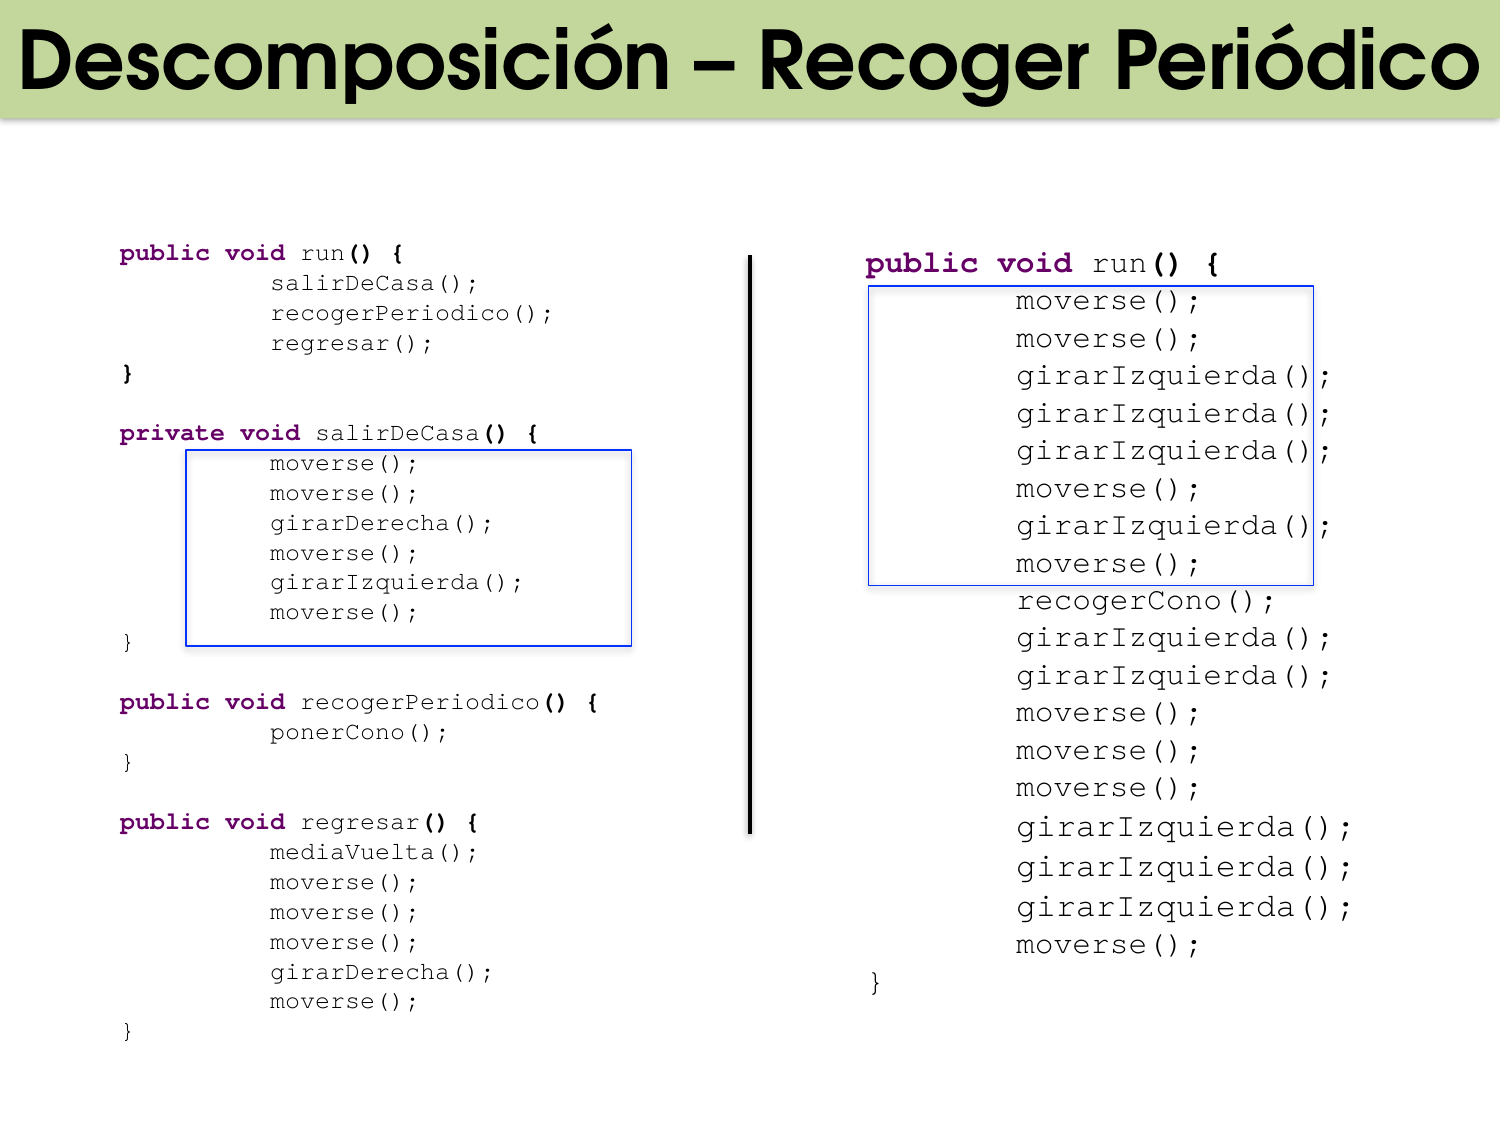

Descomposición – Recoger Periódico
public void run() {
	salirDeCasa();
	recogerPeriodico();
	regresar();
}

private void salirDeCasa() {
	moverse();
	moverse();
	girarDerecha();
	moverse();
	girarIzquierda();
	moverse();
}

public void recogerPeriodico() {
	ponerCono();
}

public void regresar() {
	mediaVuelta();
	moverse();
	moverse();
	moverse();
	girarDerecha();
	moverse();
}
public void run() {
	moverse();
	moverse();
	girarIzquierda();
	girarIzquierda();
	girarIzquierda();
	moverse();
	girarIzquierda();
	moverse();
	recogerCono();
	girarIzquierda();
	girarIzquierda();
	moverse();
	moverse();
	moverse();
	girarIzquierda();
	girarIzquierda();
	girarIzquierda();
	moverse();
}